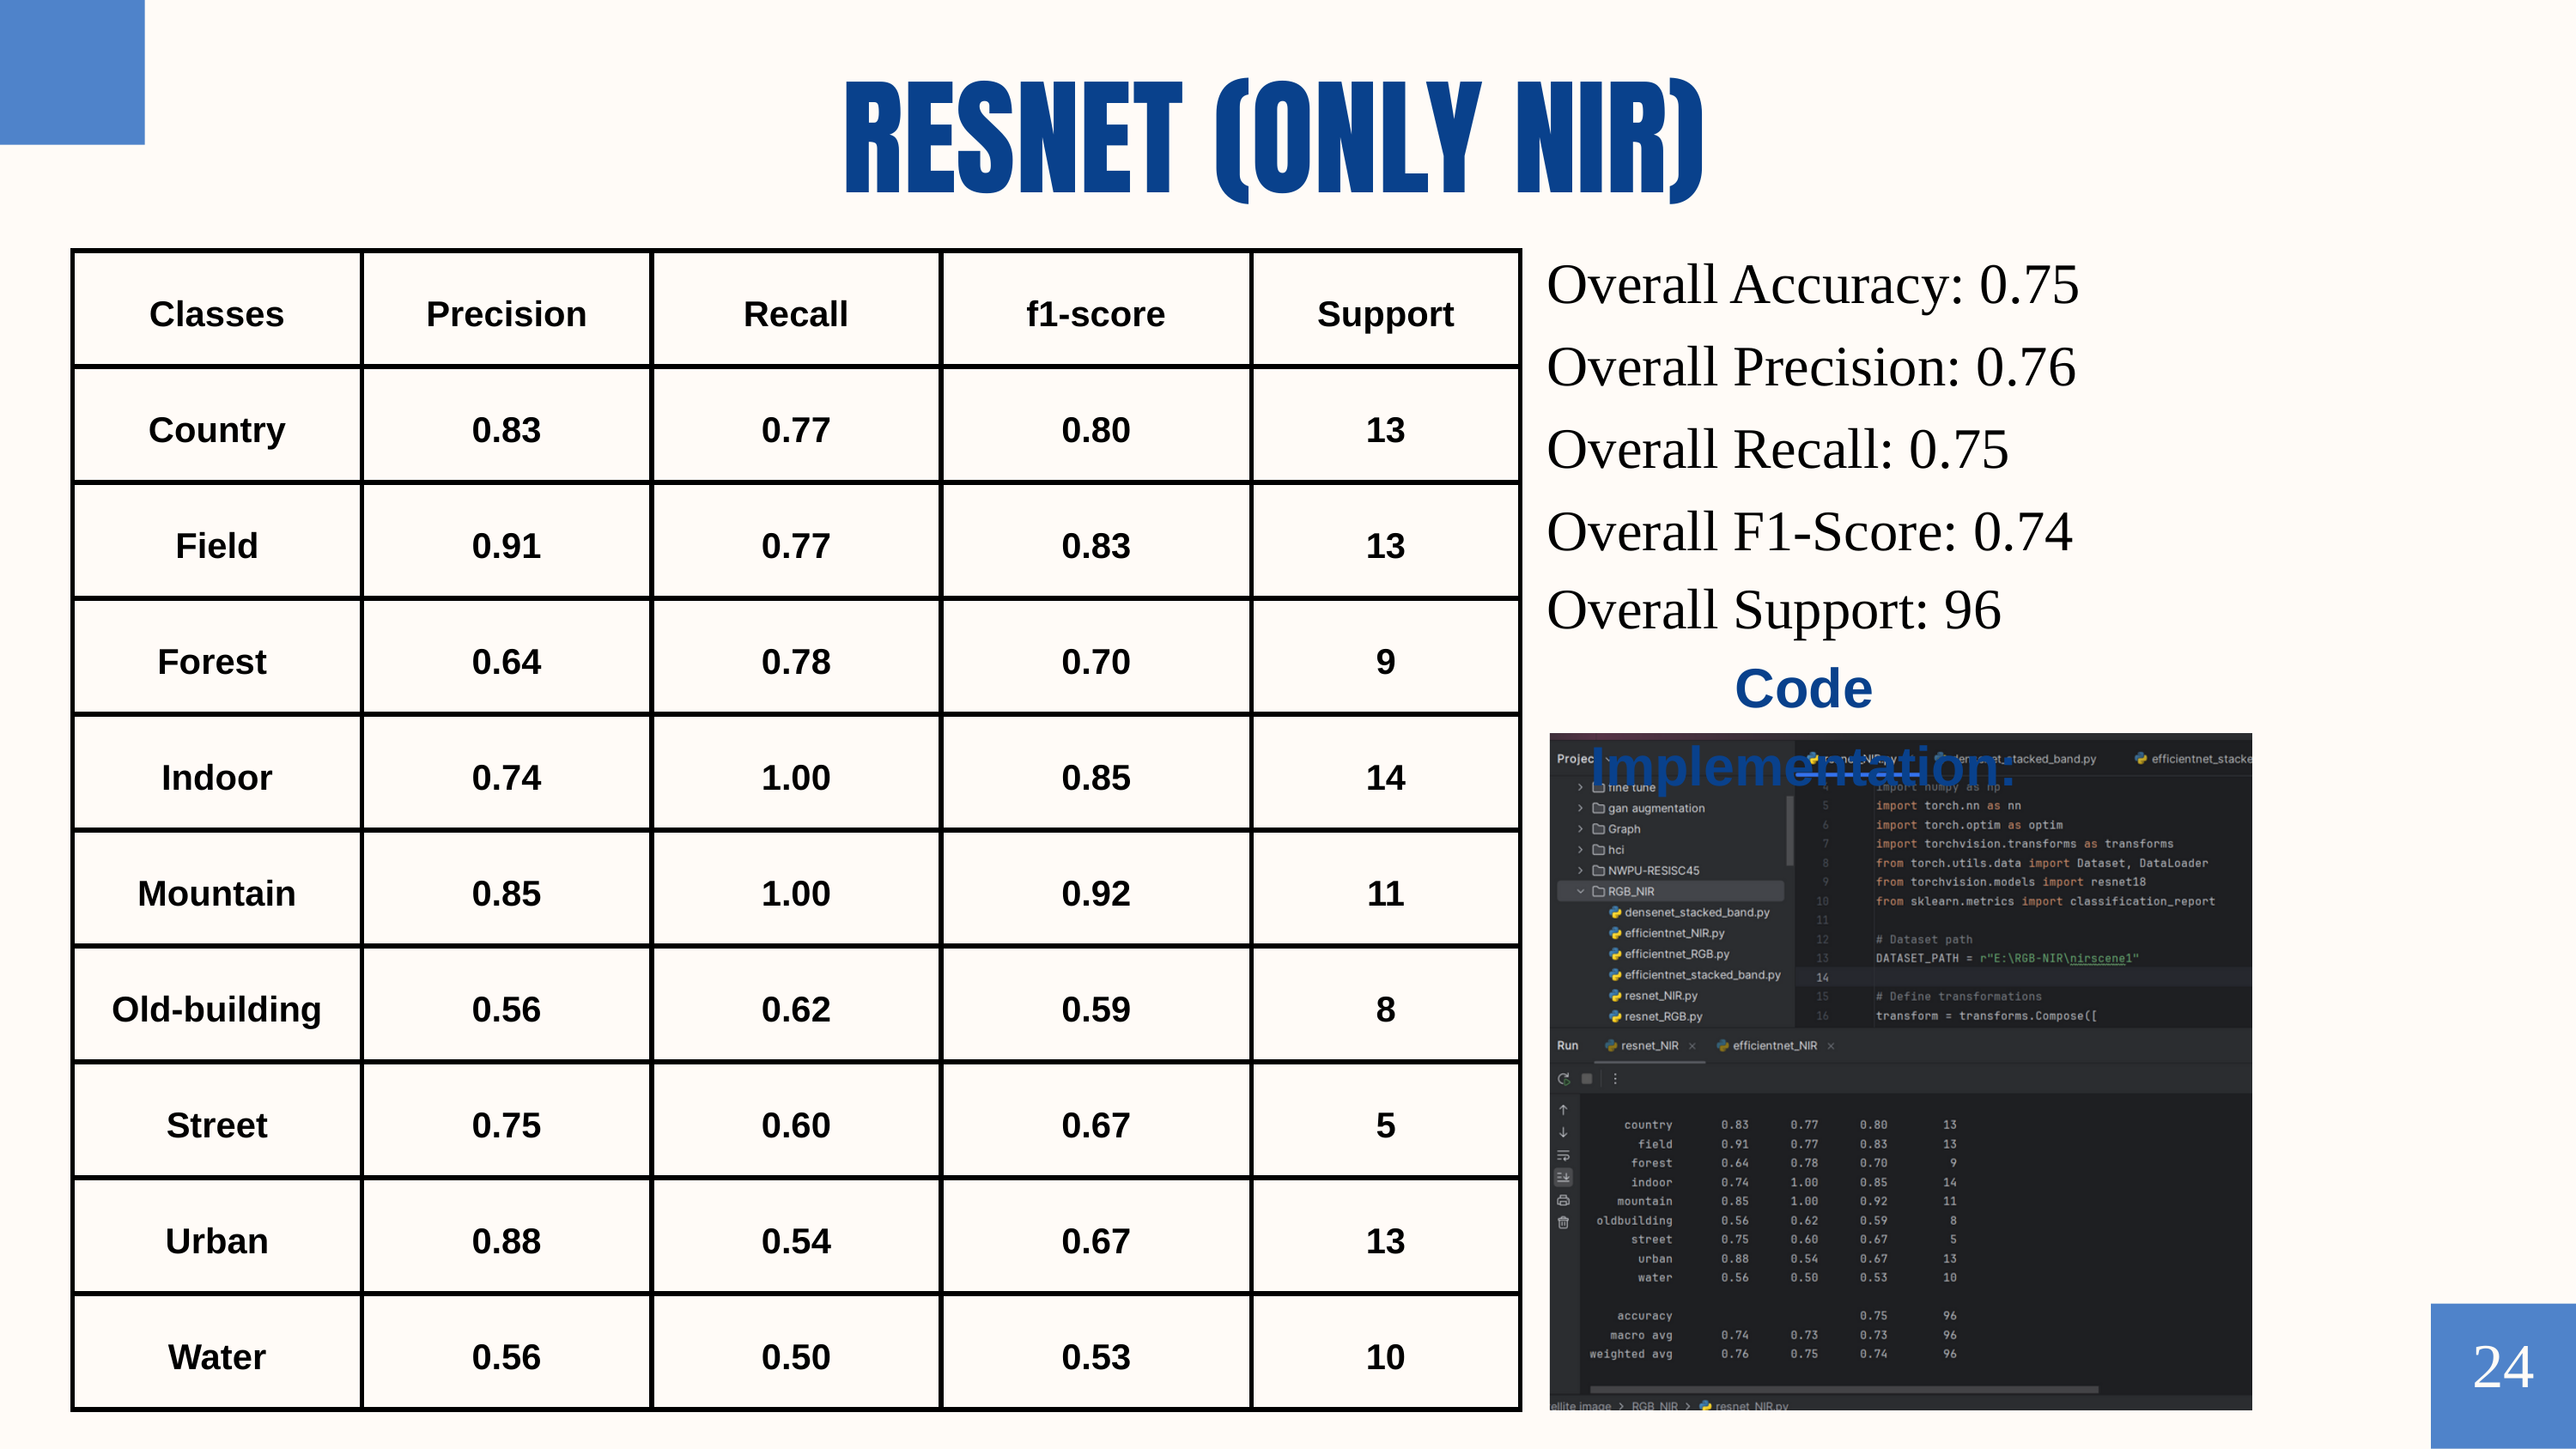

RESNET (ONLY NIR)
Overall Accuracy: 0.75
| Classes | Precision | Recall | f1-score | Support |
| --- | --- | --- | --- | --- |
| Country | 0.83 | 0.77 | 0.80 | 13 |
| Field | 0.91 | 0.77 | 0.83 | 13 |
| Forest | 0.64 | 0.78 | 0.70 | 9 |
| Indoor | 0.74 | 1.00 | 0.85 | 14 |
| Mountain | 0.85 | 1.00 | 0.92 | 11 |
| Old-building | 0.56 | 0.62 | 0.59 | 8 |
| Street | 0.75 | 0.60 | 0.67 | 5 |
| Urban | 0.88 | 0.54 | 0.67 | 13 |
| Water | 0.56 | 0.50 | 0.53 | 10 |
Overall Precision: 0.76
Overall Recall: 0.75
Overall F1-Score: 0.74
Overall Support: 96
Code Implementation:

24